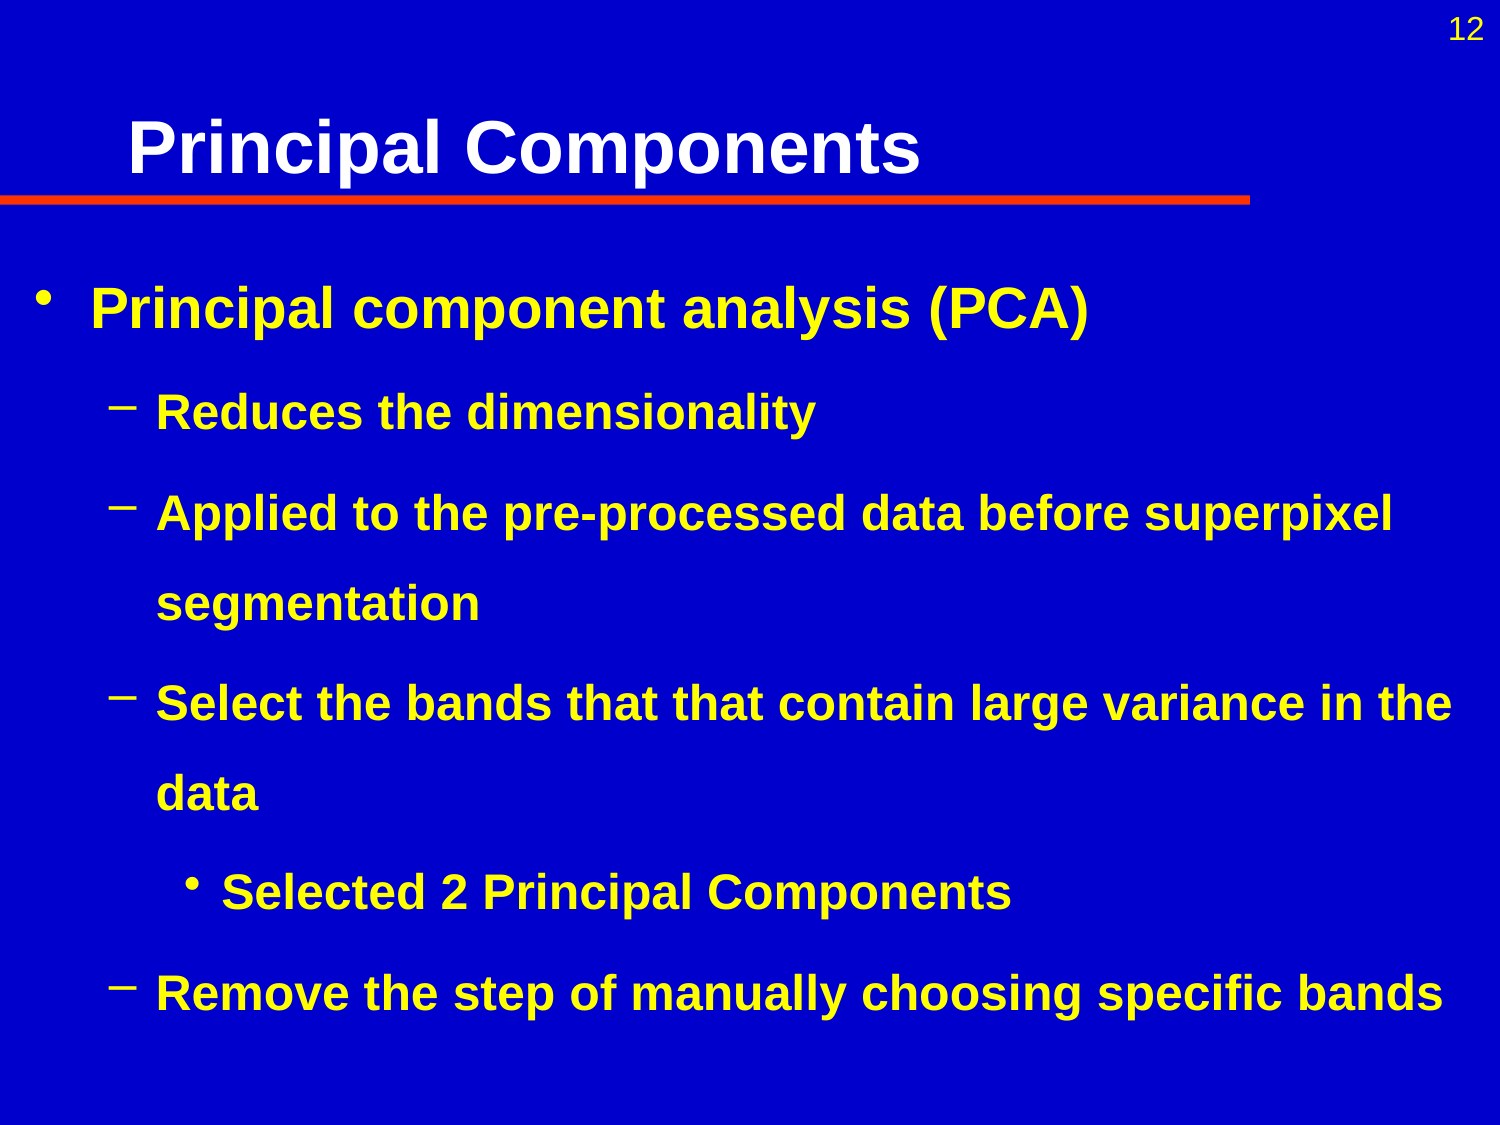

12
# Principal Components
Principal component analysis (PCA)
Reduces the dimensionality
Applied to the pre-processed data before superpixel segmentation
Select the bands that that contain large variance in the data
Selected 2 Principal Components
Remove the step of manually choosing specific bands